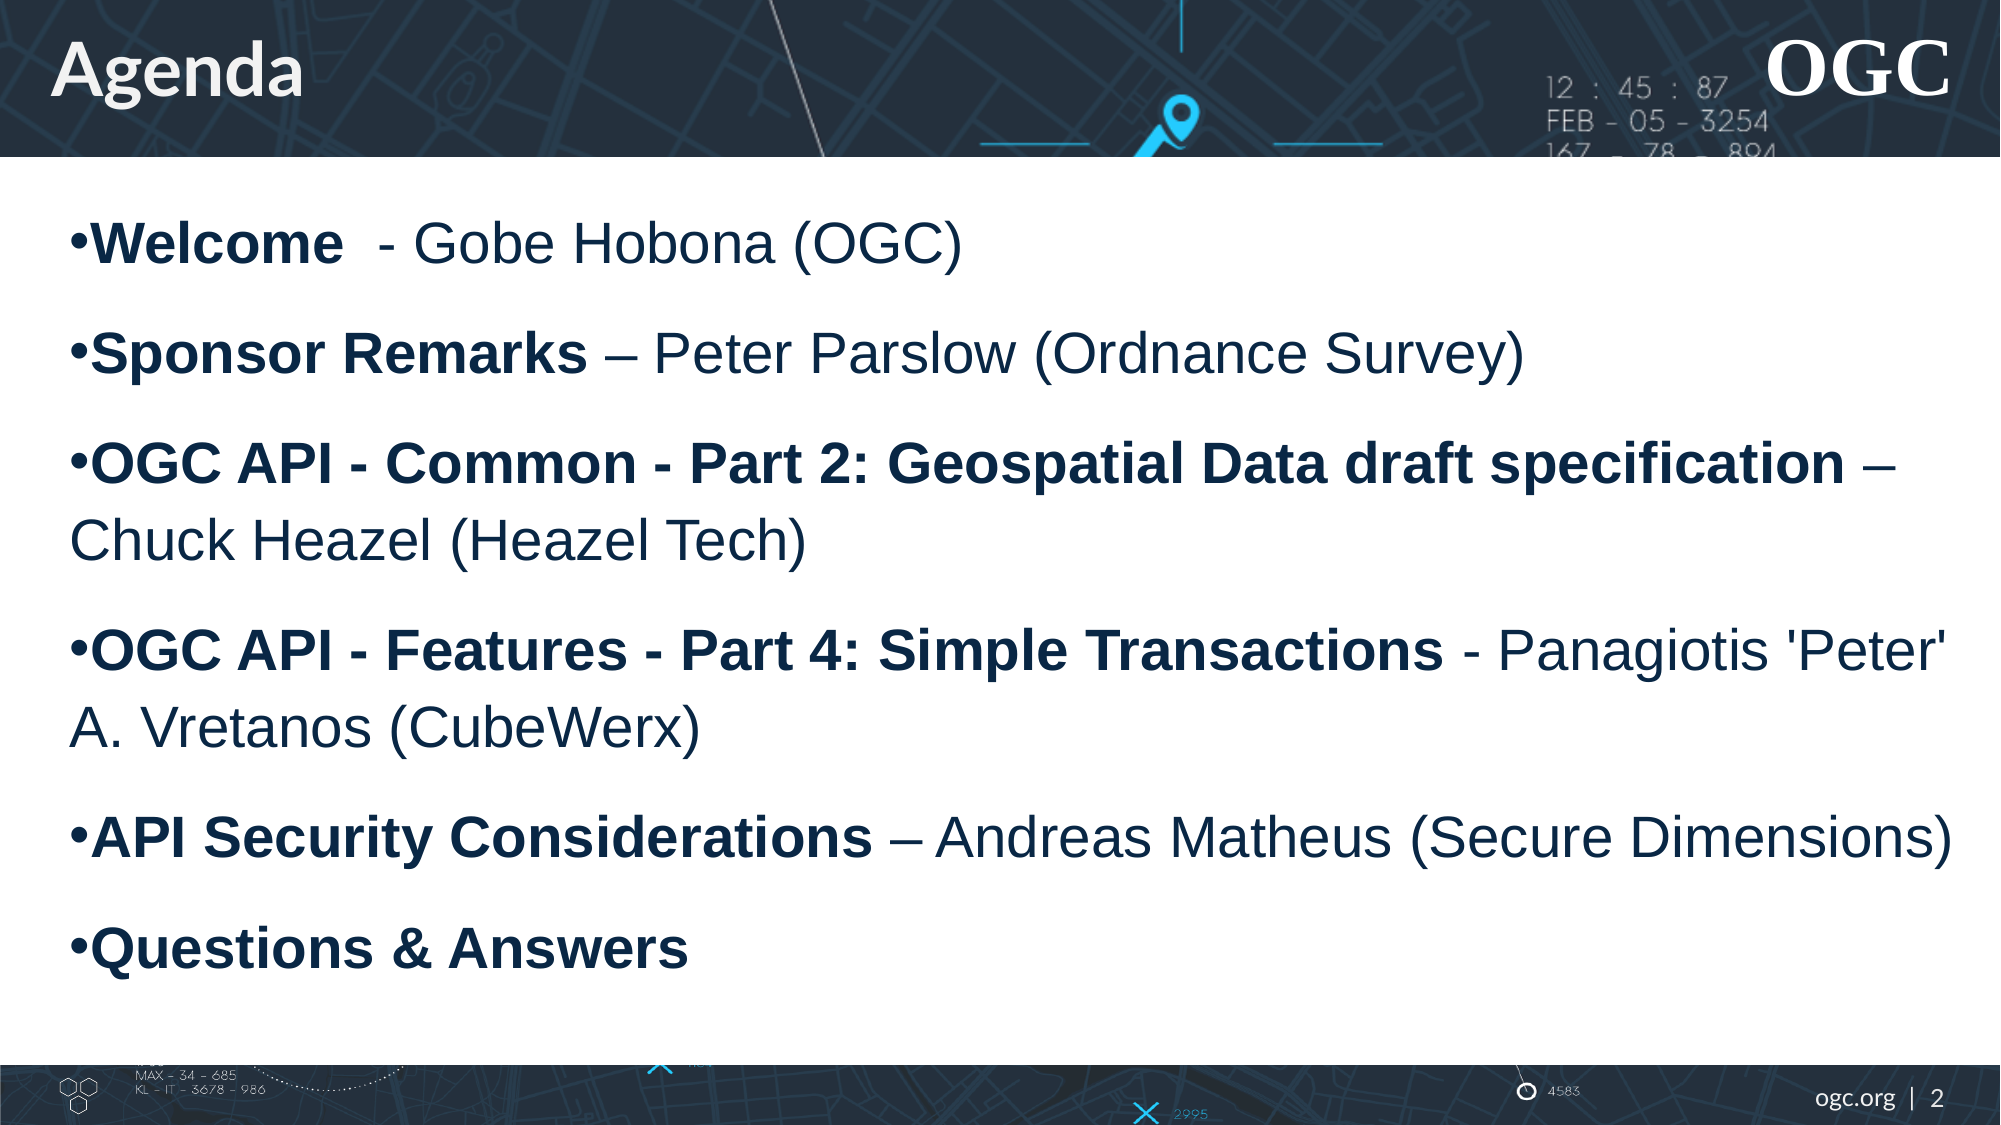

# Agenda
Welcome  - Gobe Hobona (OGC)
Sponsor Remarks – Peter Parslow (Ordnance Survey)
OGC API - Common - Part 2: Geospatial Data draft specification – Chuck Heazel (Heazel Tech)
OGC API - Features - Part 4: Simple Transactions - Panagiotis 'Peter' A. Vretanos (CubeWerx)
API Security Considerations – Andreas Matheus (Secure Dimensions)
Questions & Answers
2